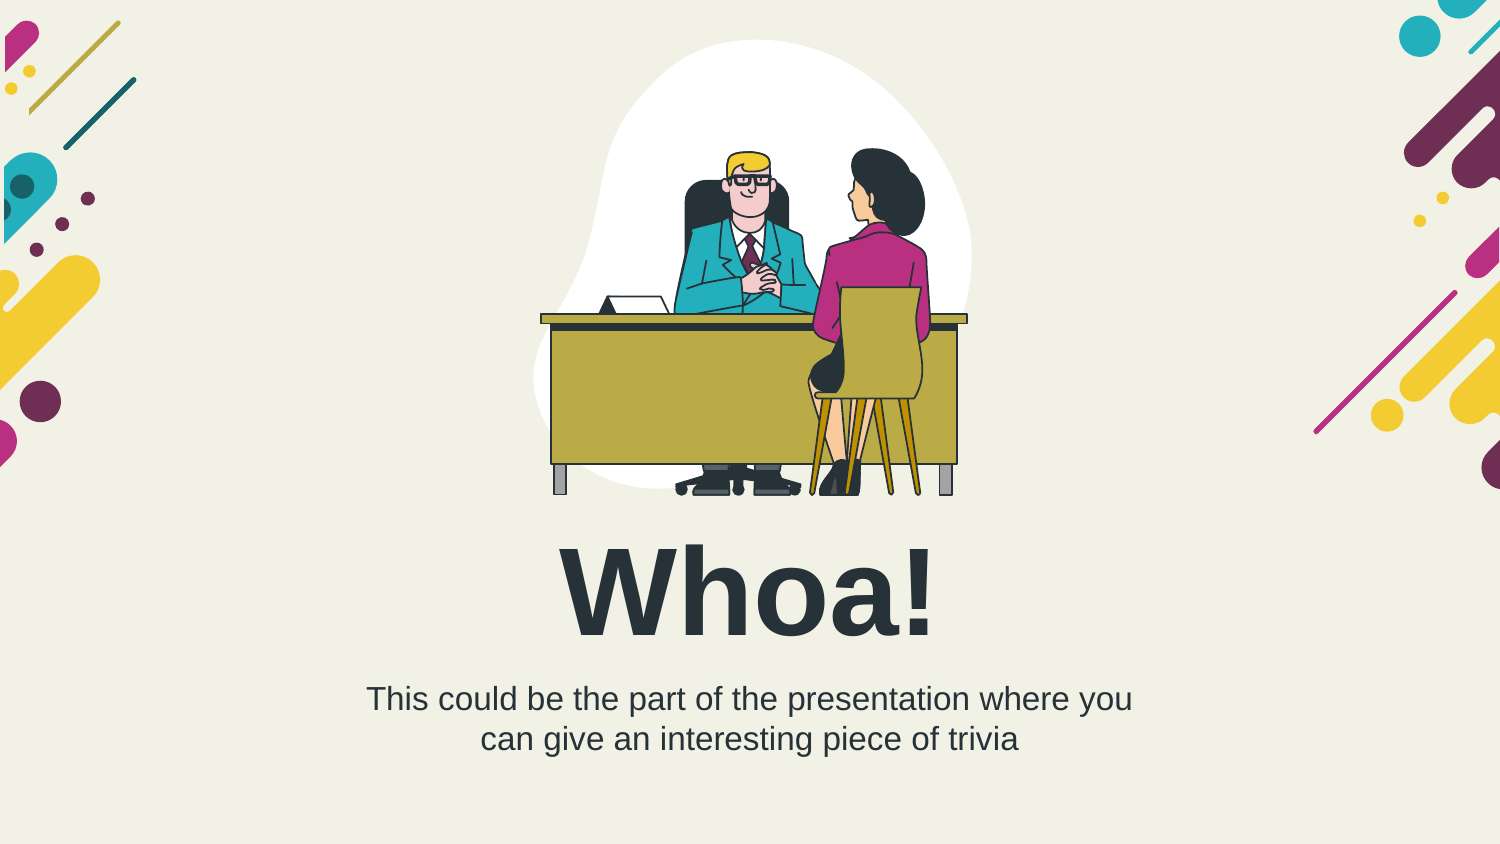

# Whoa!
This could be the part of the presentation where you can give an interesting piece of trivia